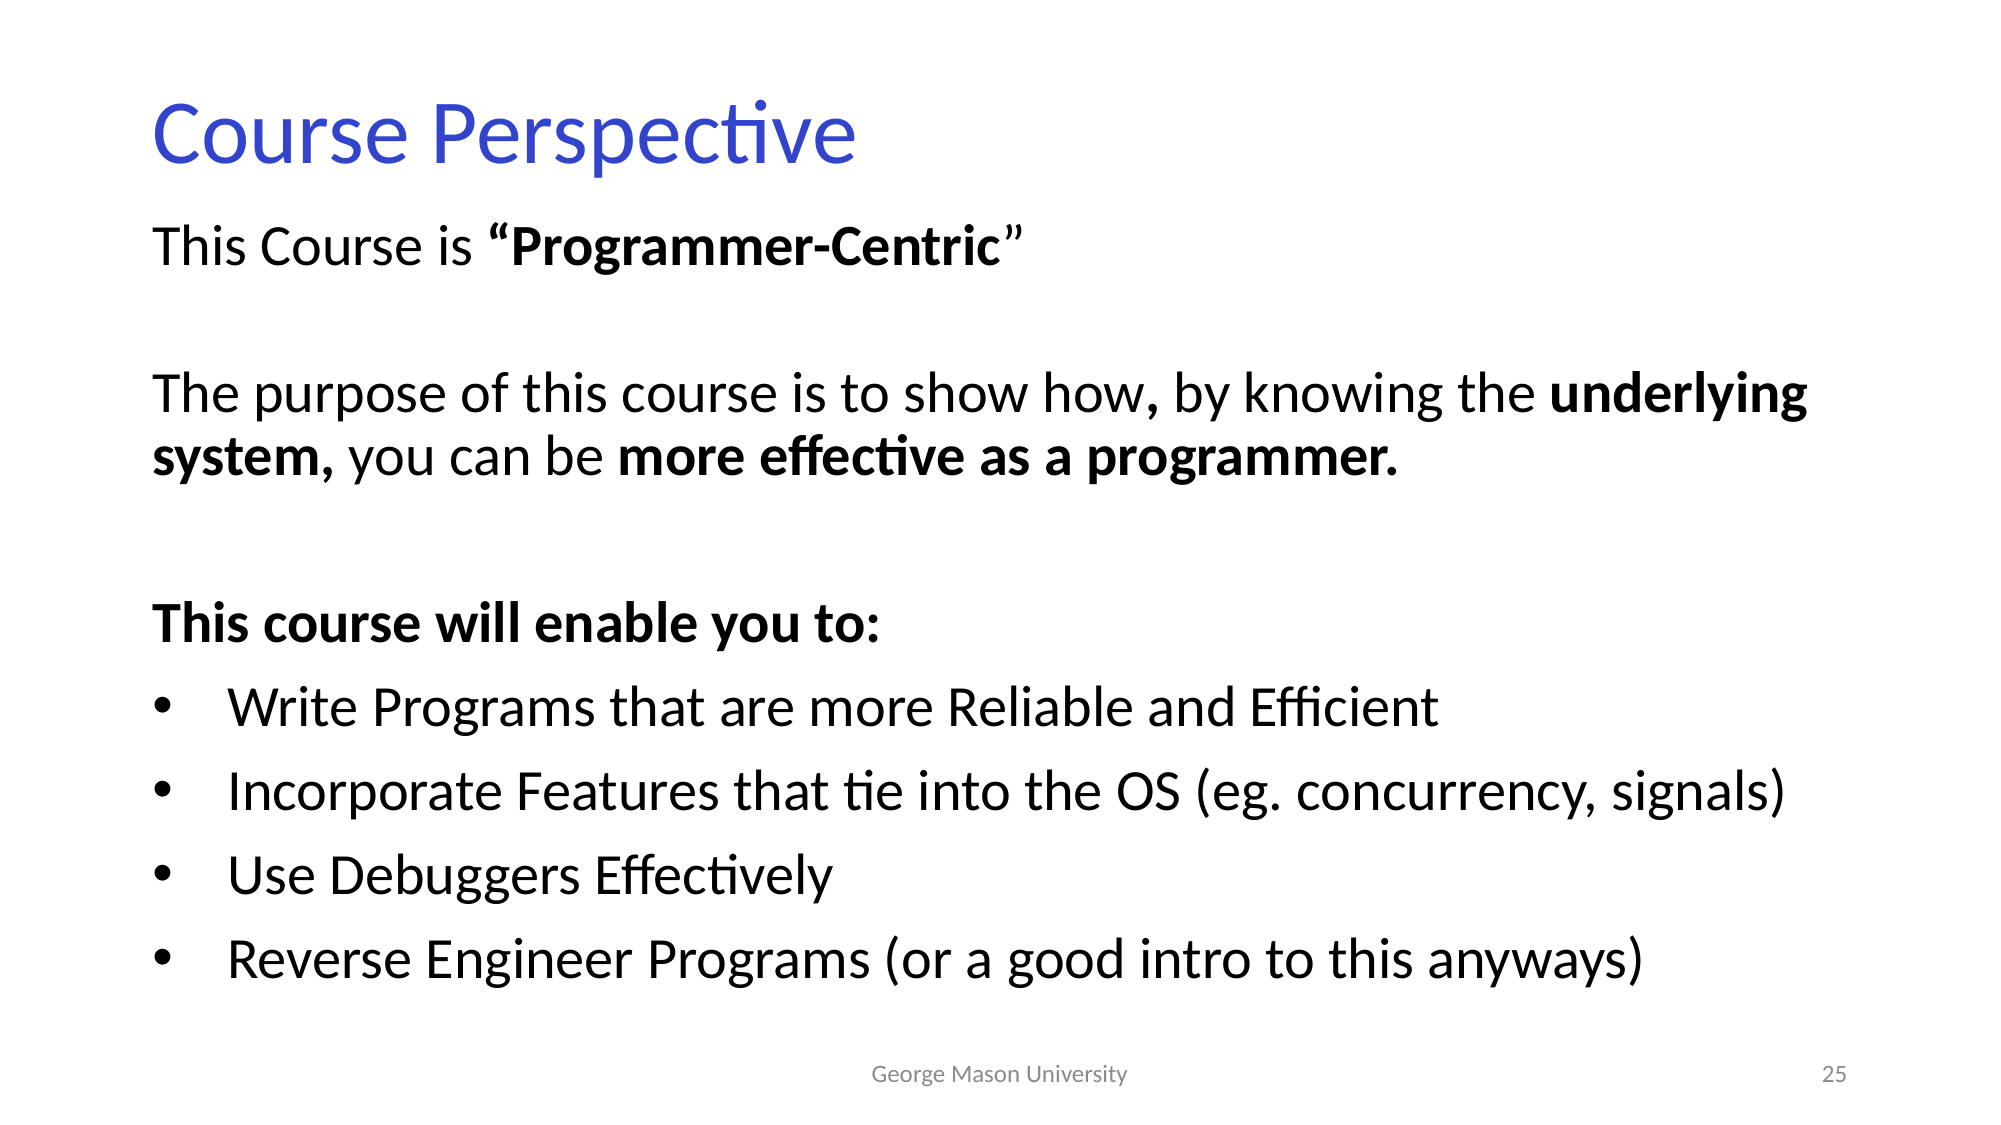

# Course Perspective
This Course is “Programmer-Centric”
The purpose of this course is to show how, by knowing the underlying system, you can be more effective as a programmer.

This course will enable you to:
Write Programs that are more Reliable and Efficient
Incorporate Features that tie into the OS (eg. concurrency, signals)
Use Debuggers Effectively
Reverse Engineer Programs (or a good intro to this anyways)
George Mason University
25